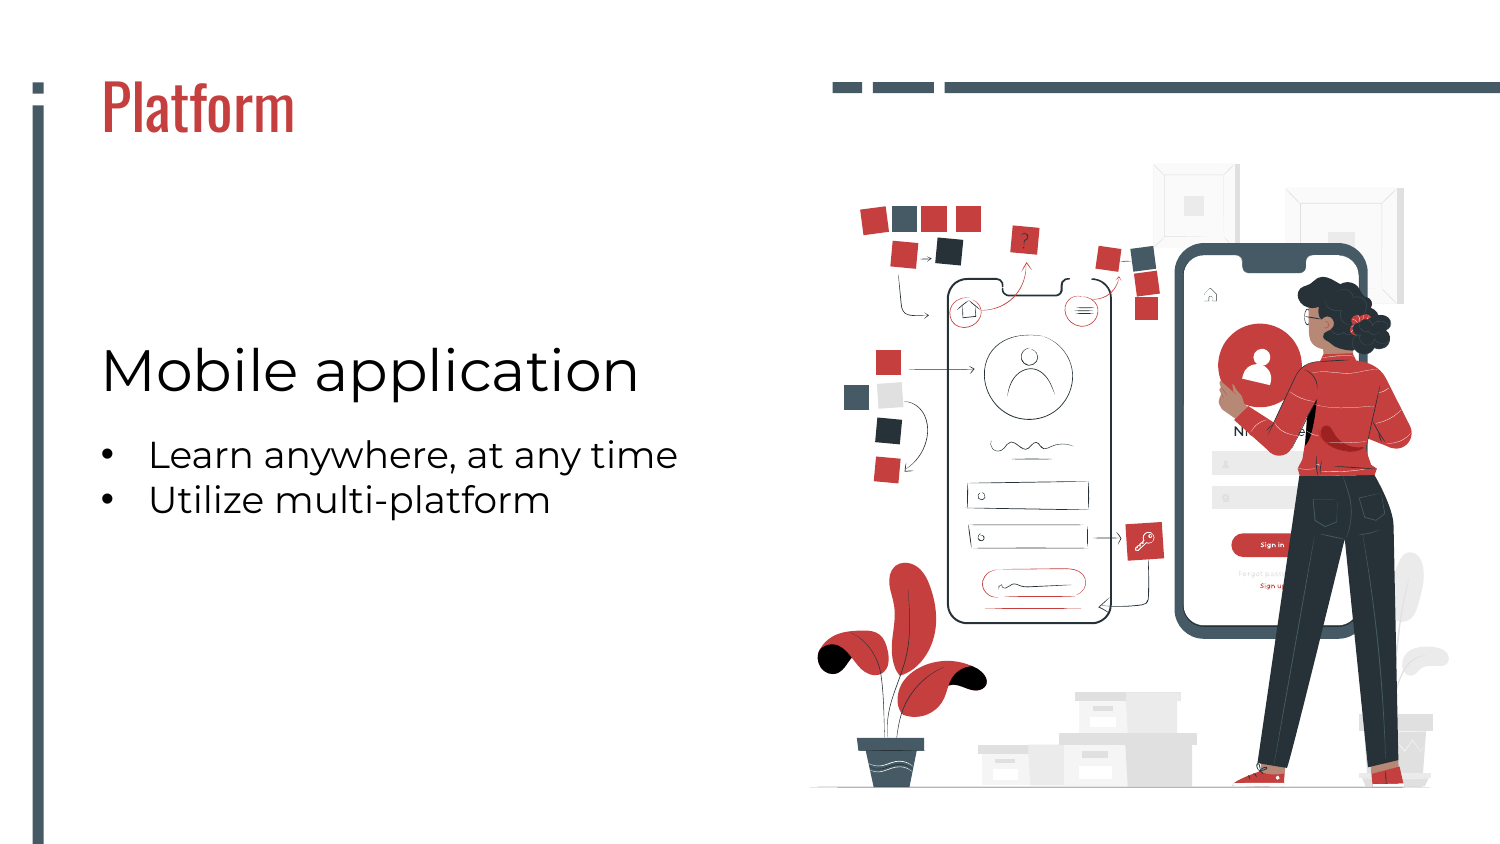

# Platform

Mobile application

Learn anywhere, at any time
Utilize multi-platform